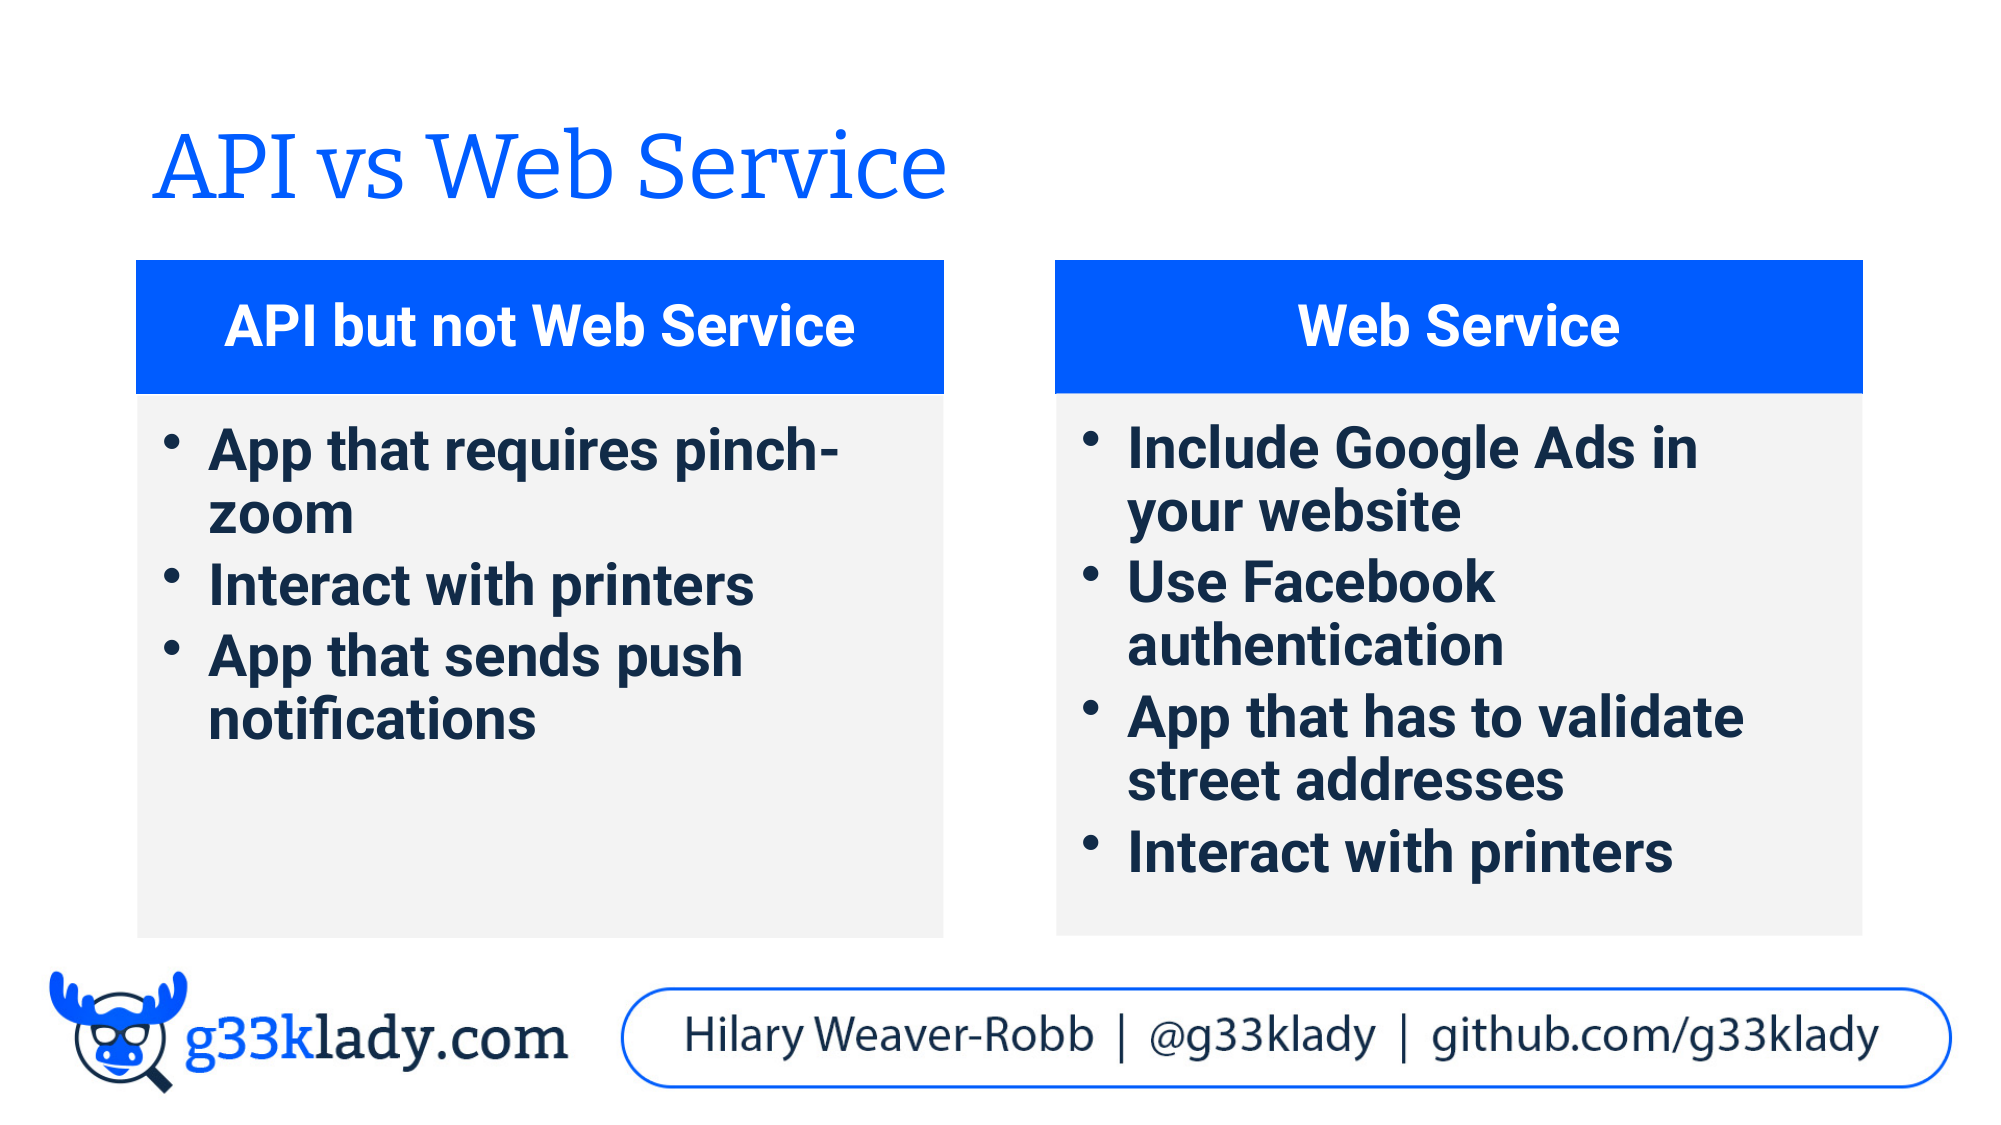

# API vs Web Service
API but not Web Service
App that requires pinch-zoom
Interact with printers
App that sends push notifications
Web Service
Include Google Ads in your website
Use Facebook authentication
App that has to validate street addresses
Interact with printers